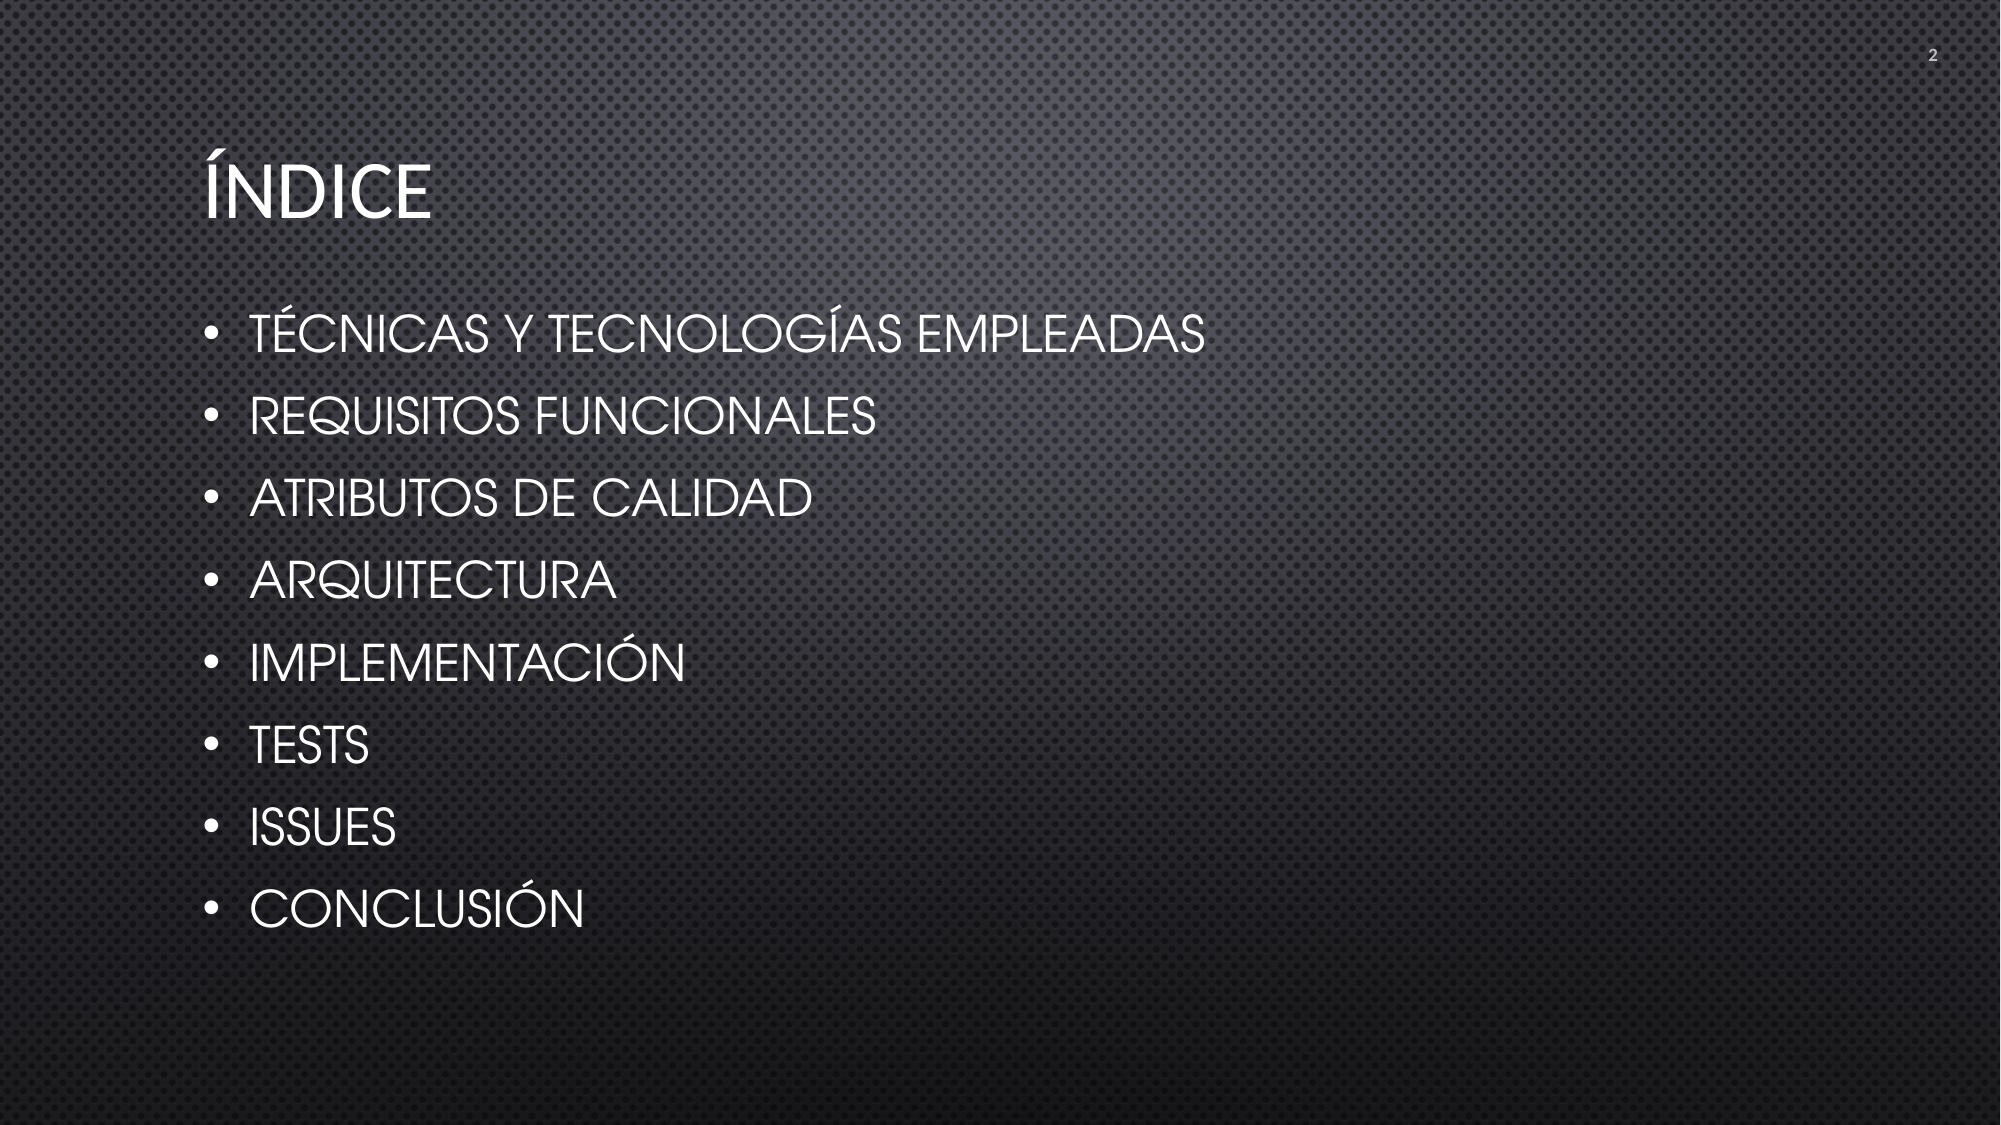

2
# Índice
Técnicas y tecnologías empleadas
Requisitos funcionales
Atributos de calidad
Arquitectura
Implementación
Tests
Issues
Conclusión